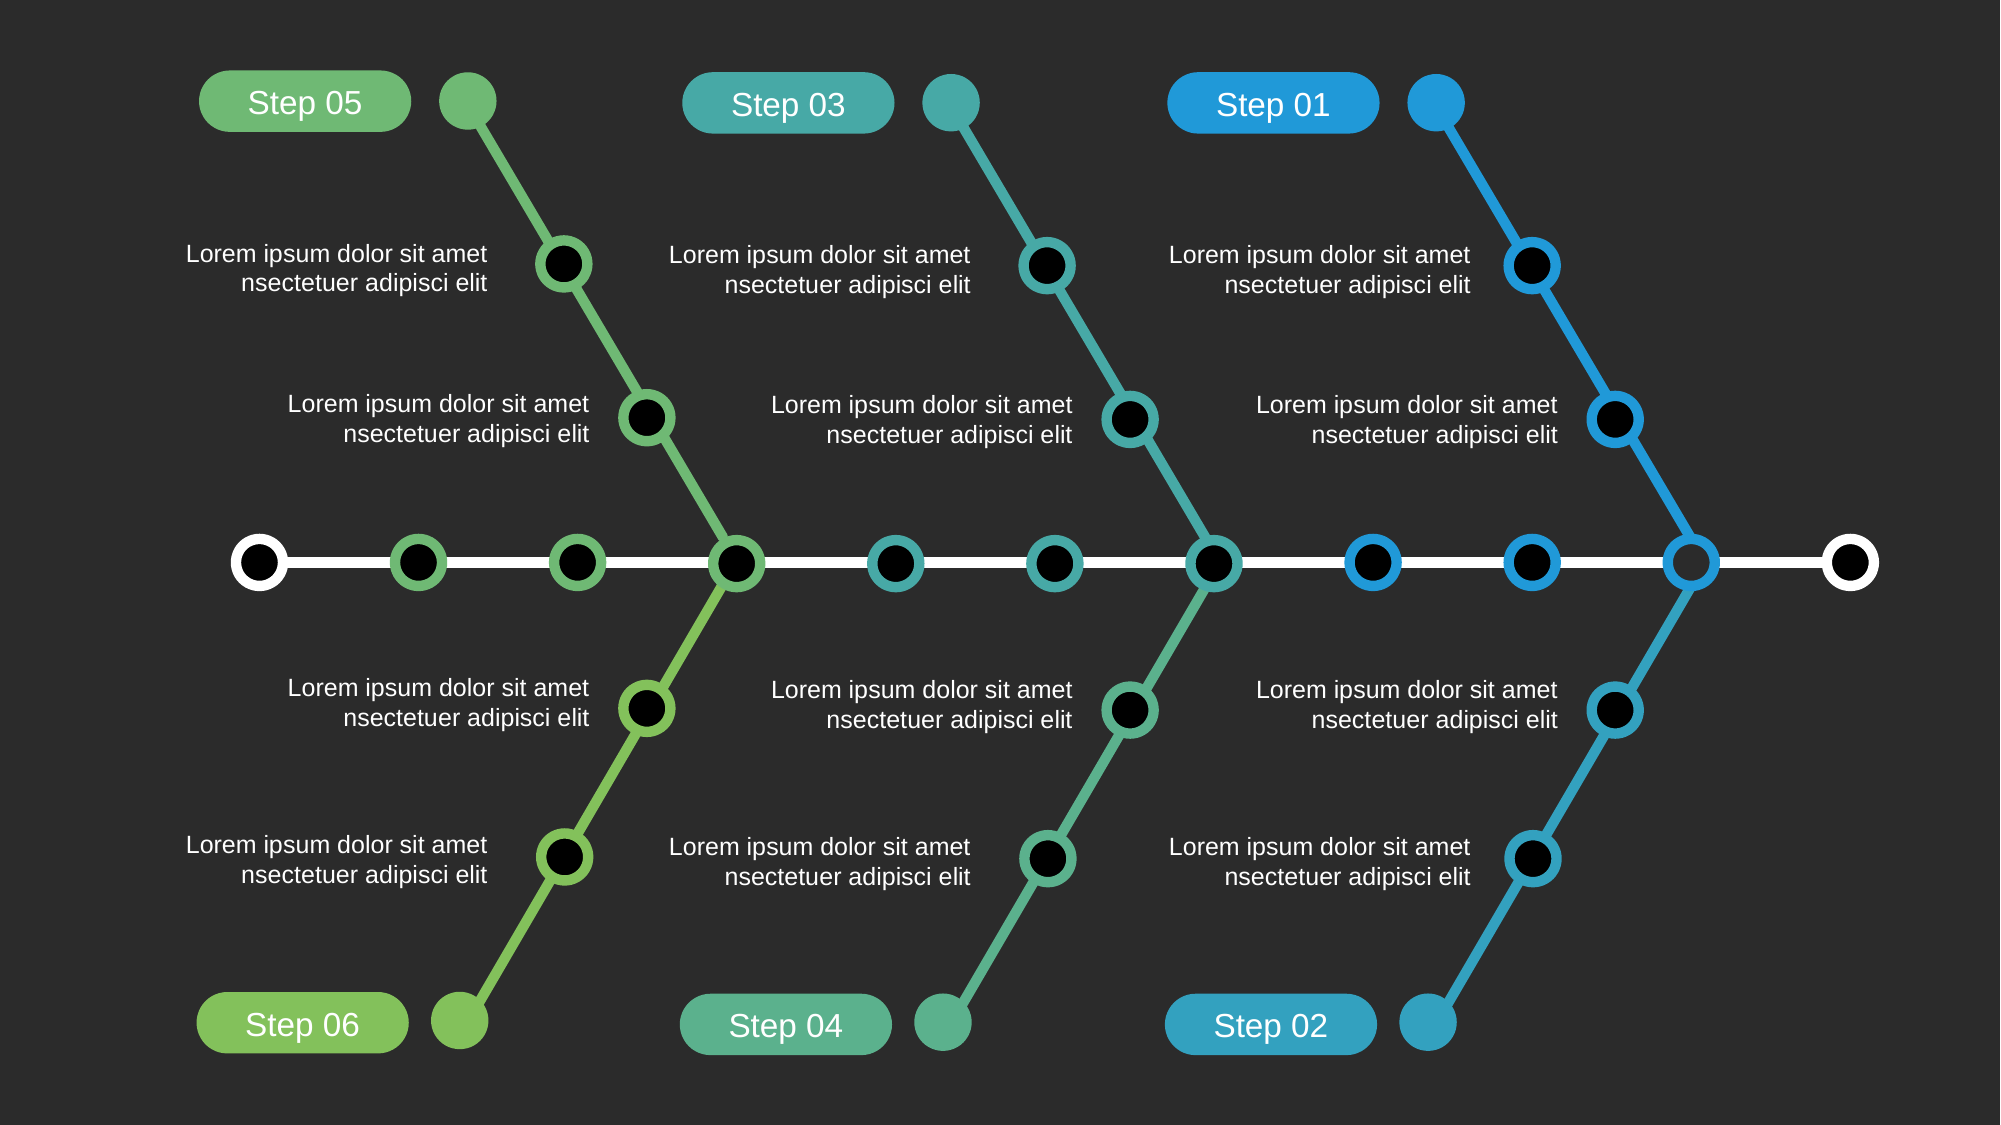

Step 05

Step 03
Step 01

Lorem ipsum dolor sit amet nsectetuer adipisci elit
Lorem ipsum dolor sit amet nsectetuer adipisci elit
Lorem ipsum dolor sit amet nsectetuer adipisci elit

Lorem ipsum dolor sit amet nsectetuer adipisci elit
Lorem ipsum dolor sit amet nsectetuer adipisci elit
Lorem ipsum dolor sit amet nsectetuer adipisci elit

Lorem ipsum dolor sit amet nsectetuer adipisci elit
Lorem ipsum dolor sit amet nsectetuer adipisci elit
Lorem ipsum dolor sit amet nsectetuer adipisci elit

Lorem ipsum dolor sit amet nsectetuer adipisci elit
Lorem ipsum dolor sit amet nsectetuer adipisci elit
Lorem ipsum dolor sit amet nsectetuer adipisci elit

Step 06
Step 04
Step 02